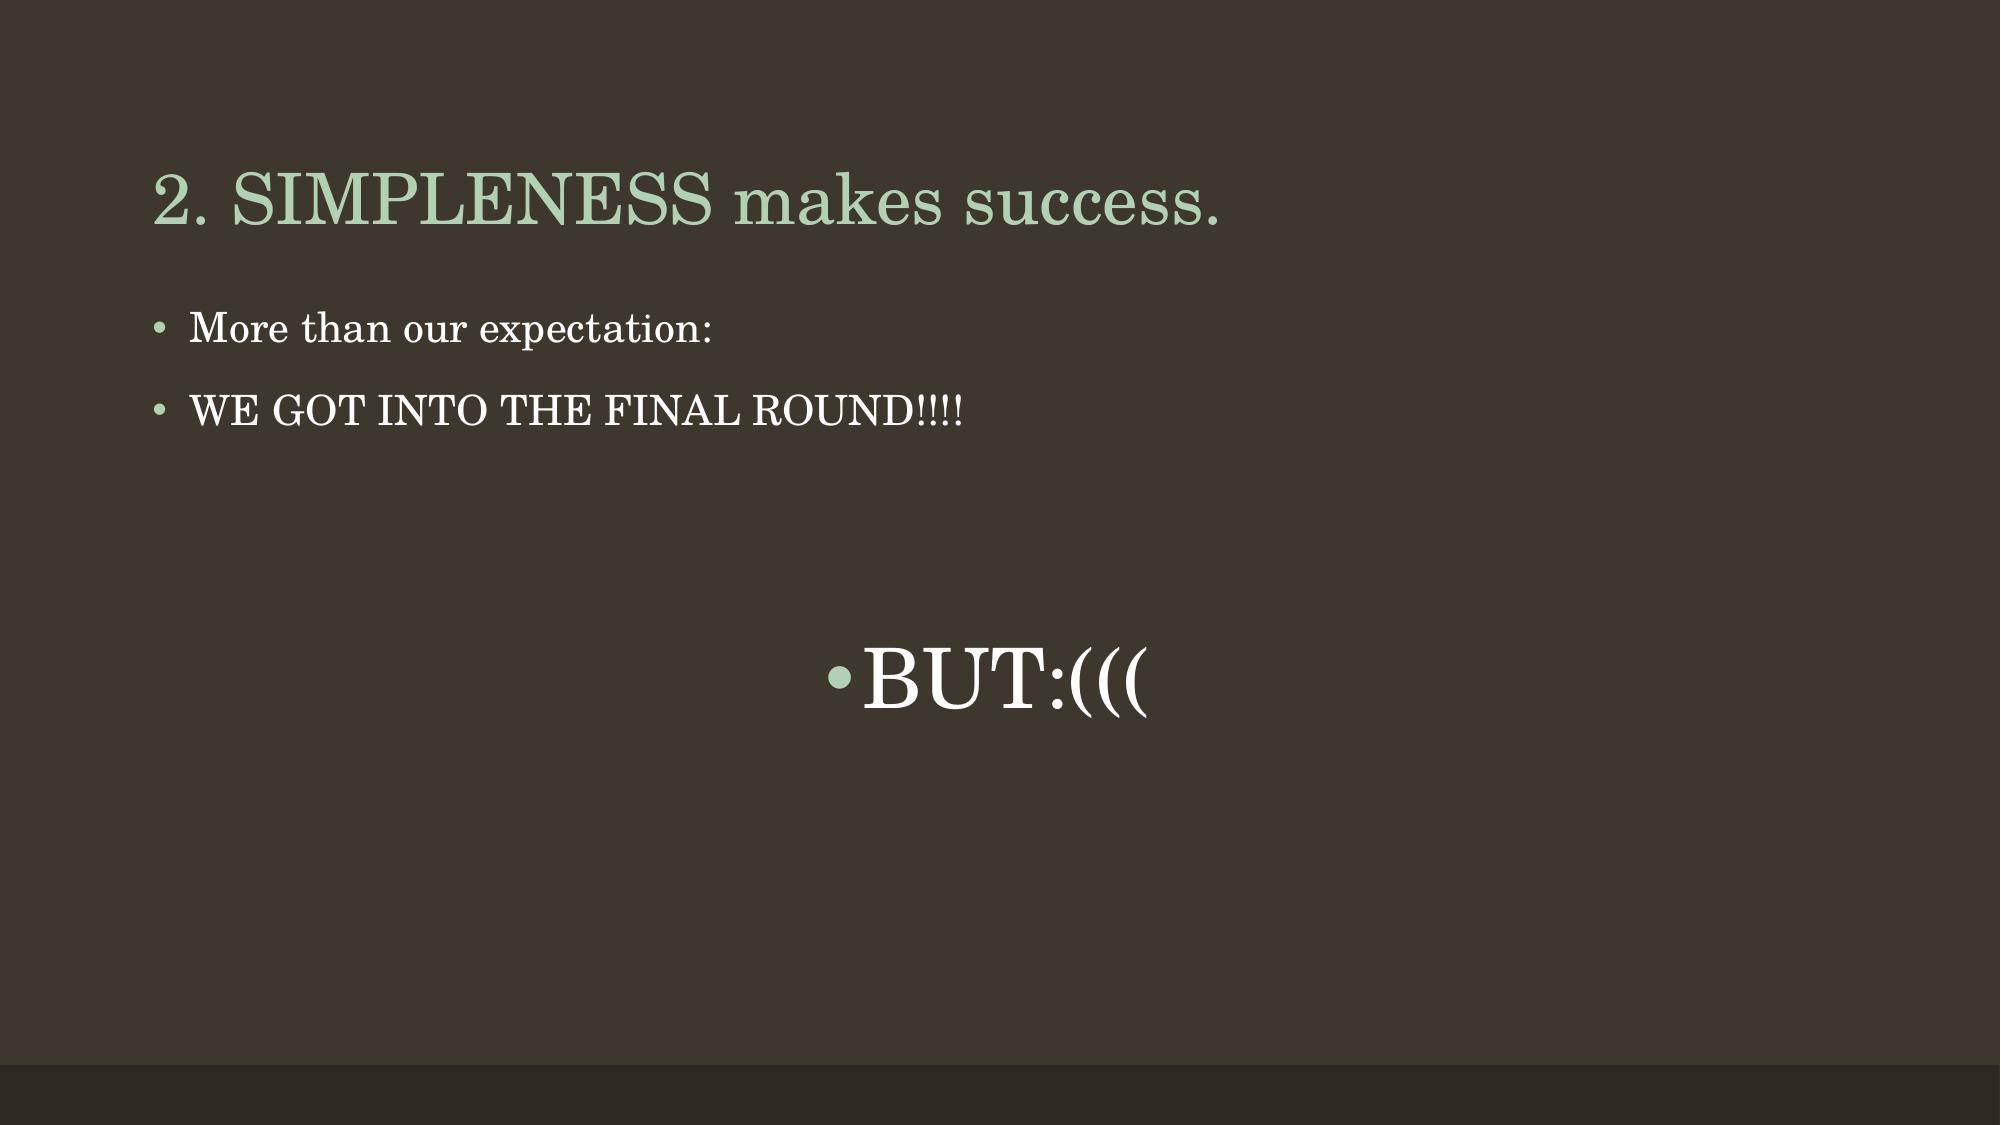

# 2. SIMPLENESS makes success.
More than our expectation:
WE GOT INTO THE FINAL ROUND!!!!

BUT:(((